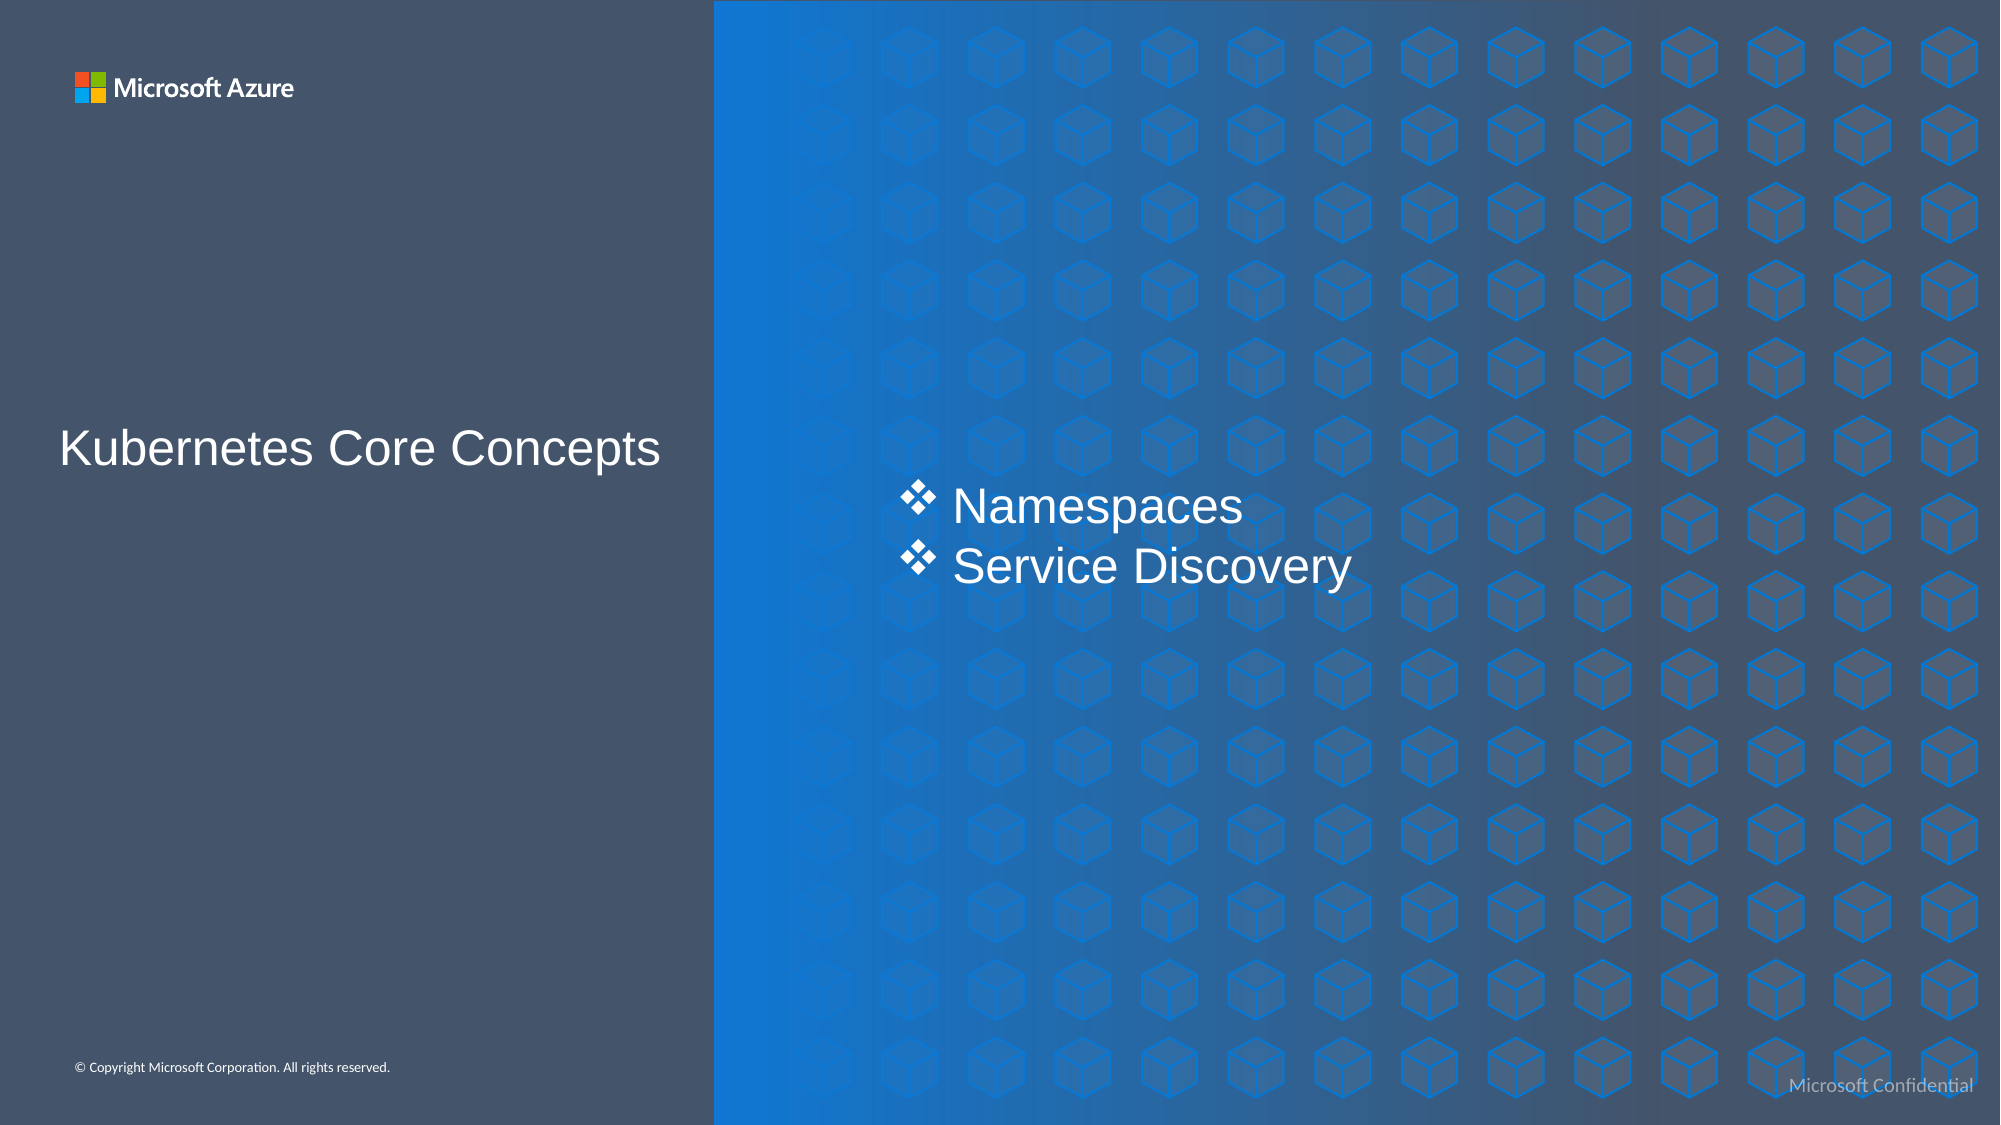

Kubernetes Core Concepts

Namespaces
Service Discovery

Microsoft Confidential